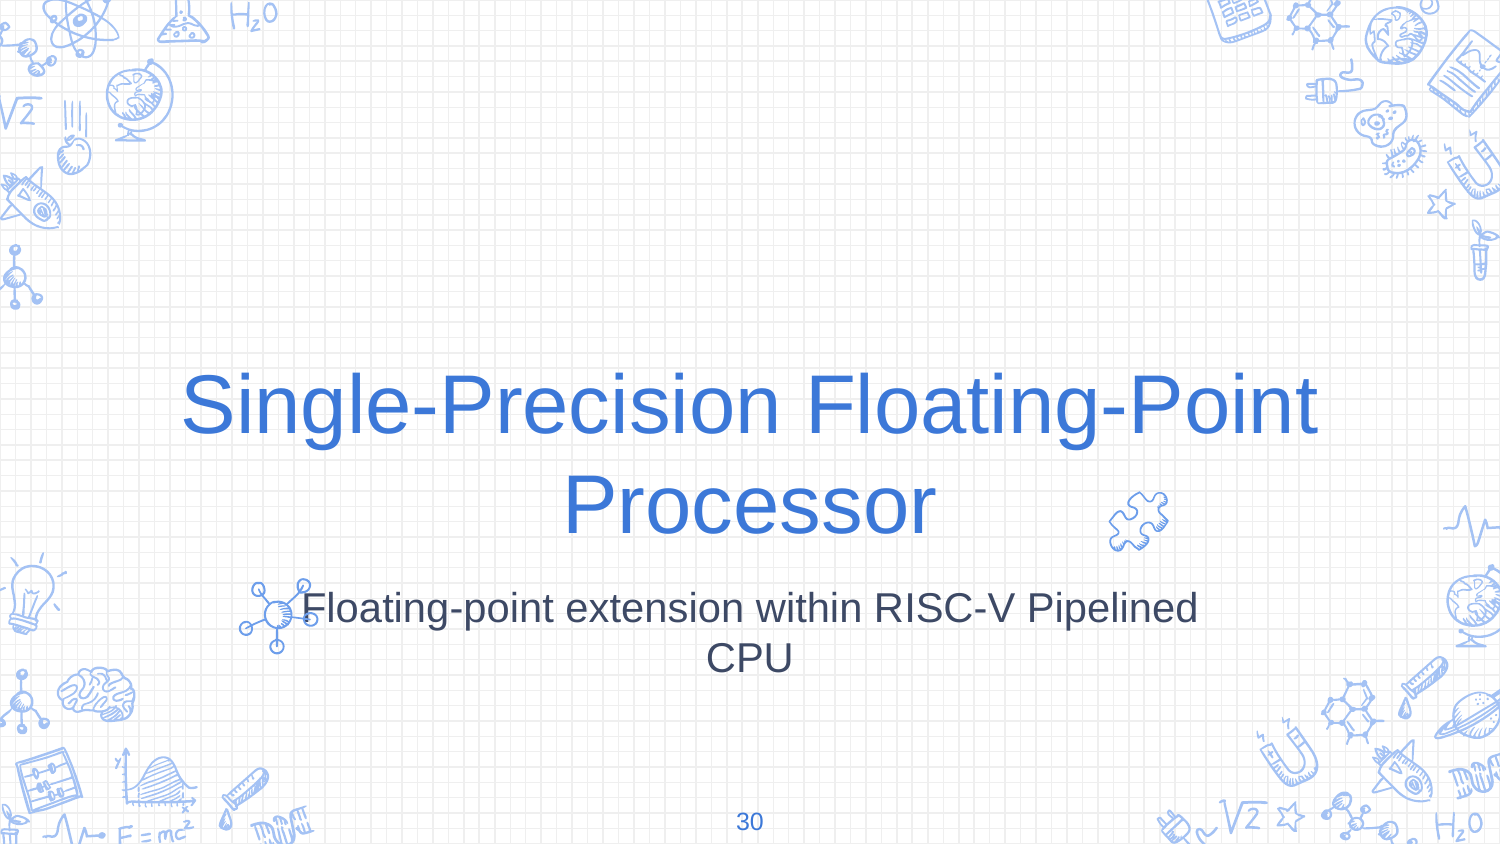

Single-Precision Floating-Point Processor

Floating-point extension within RISC-V Pipelined CPU

30